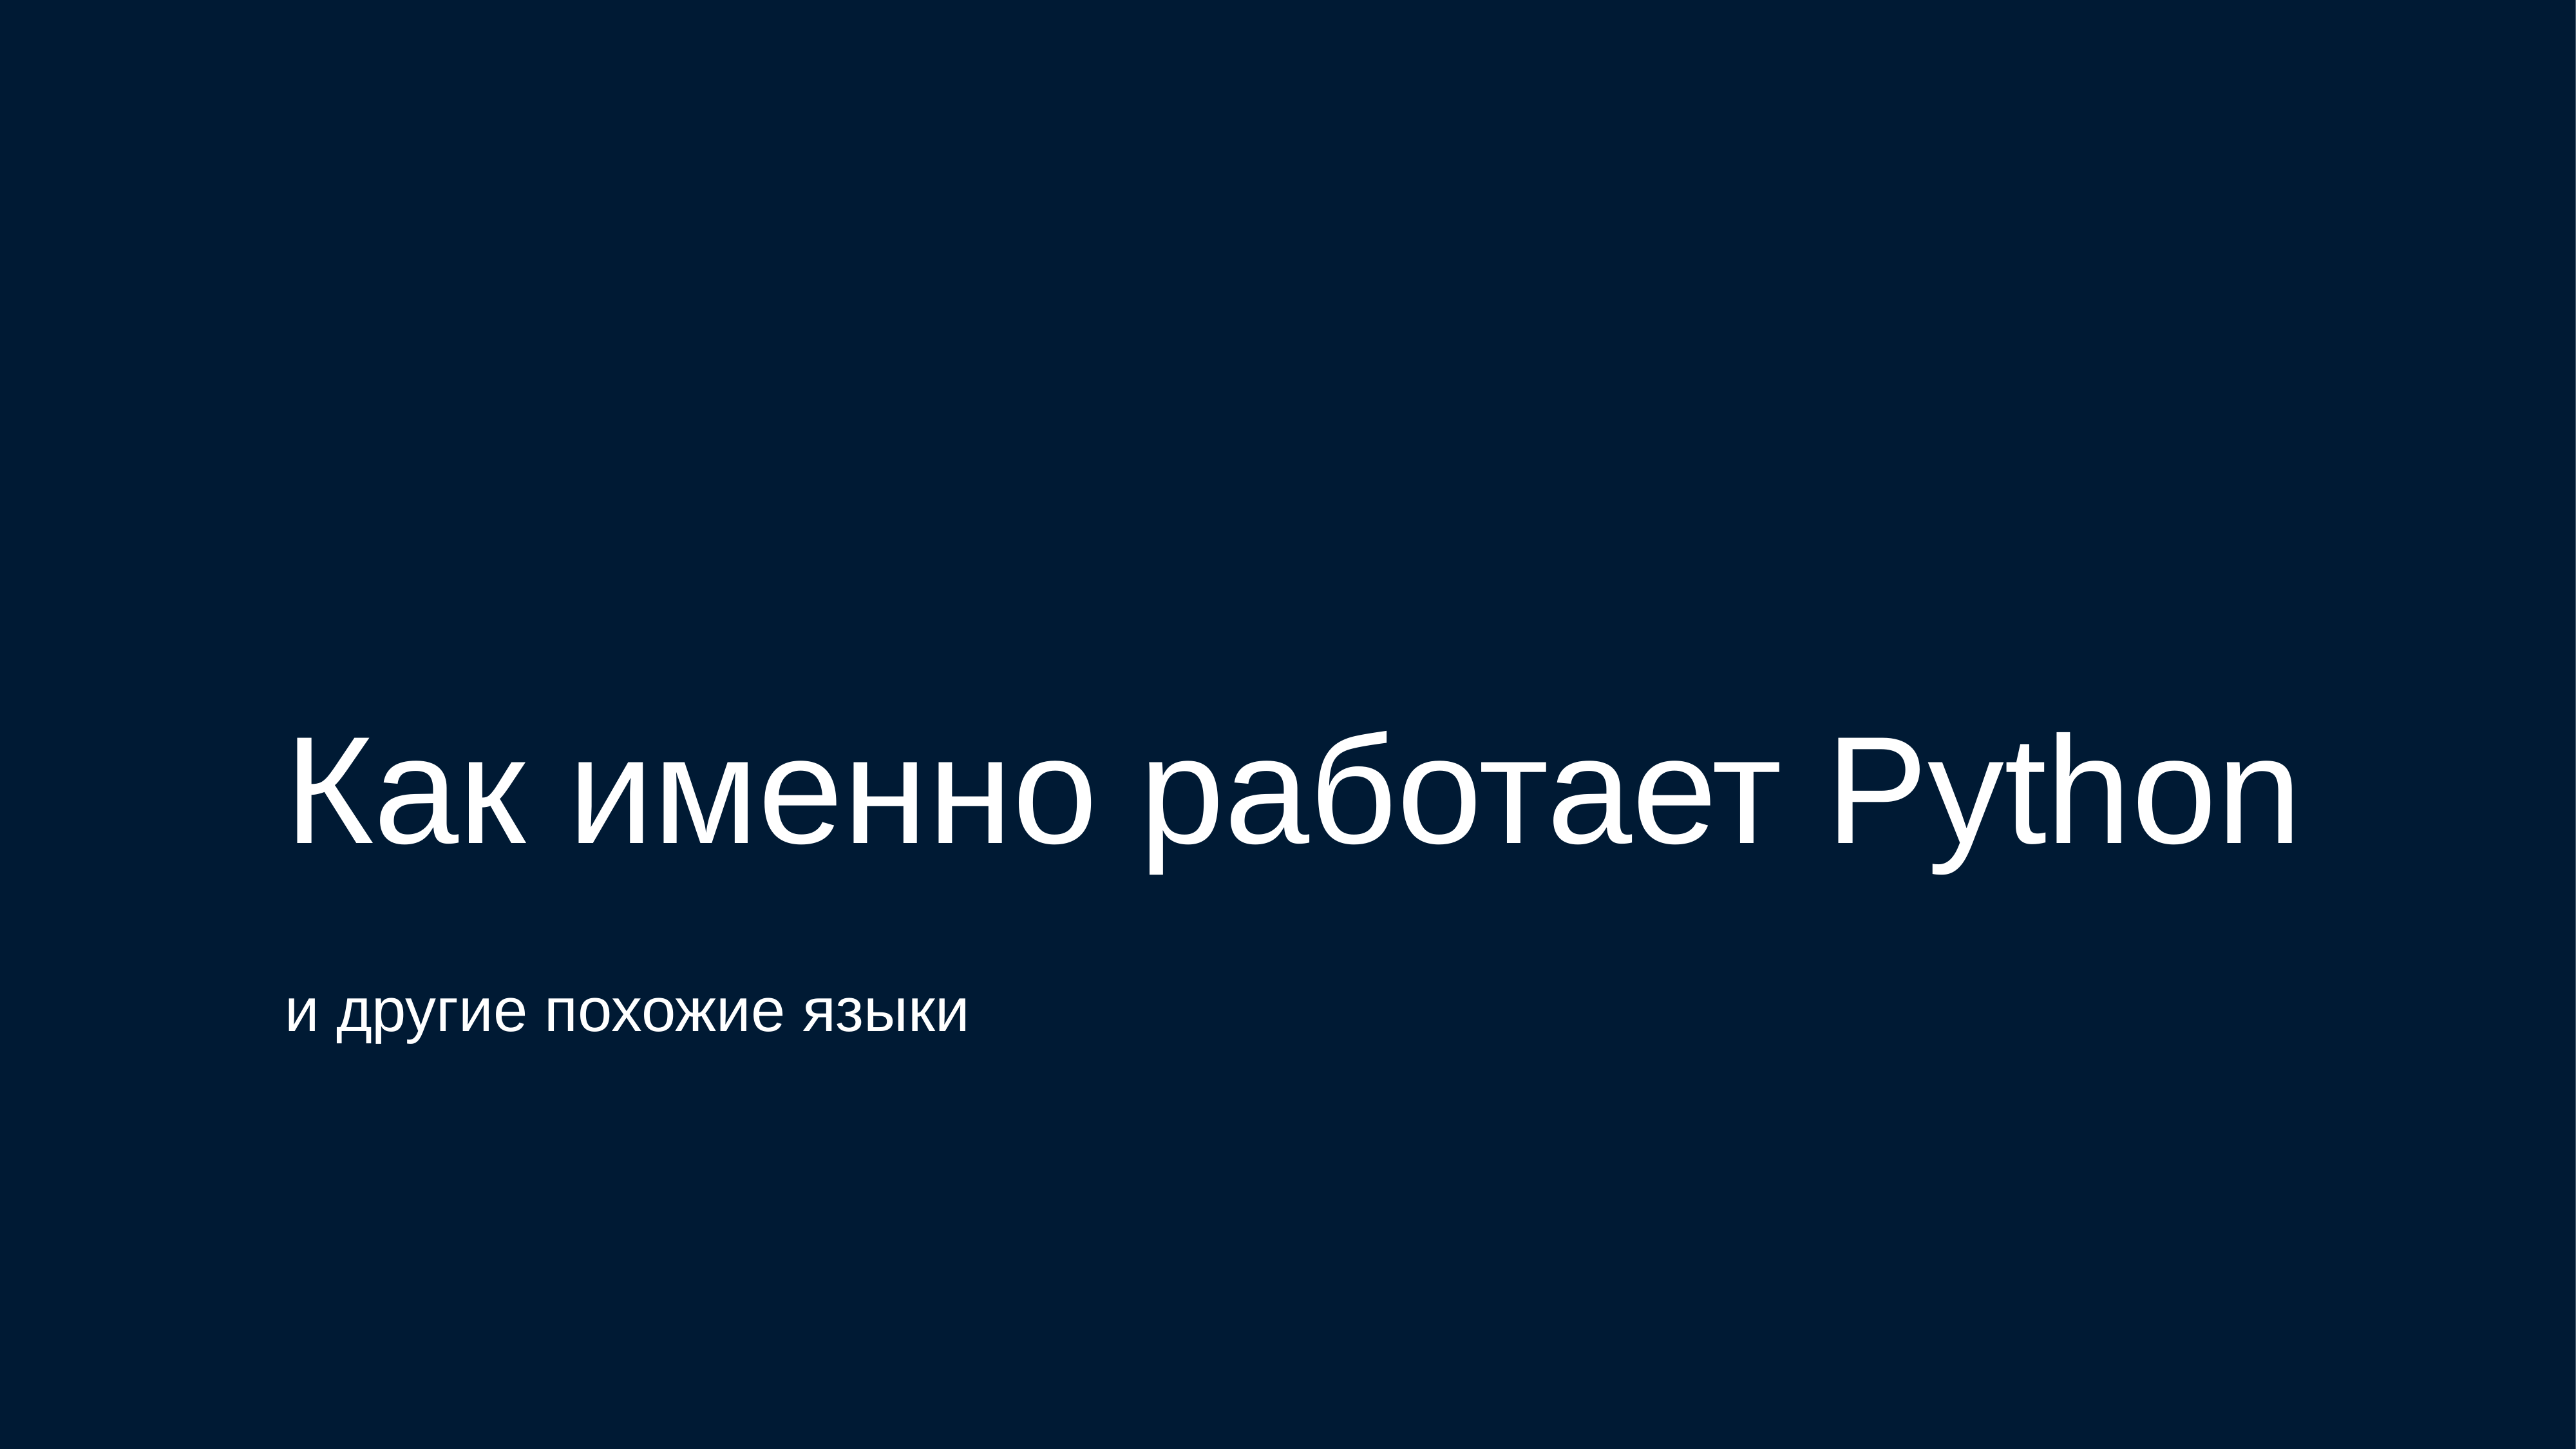

# Как именно работает Python
и другие похожие языки